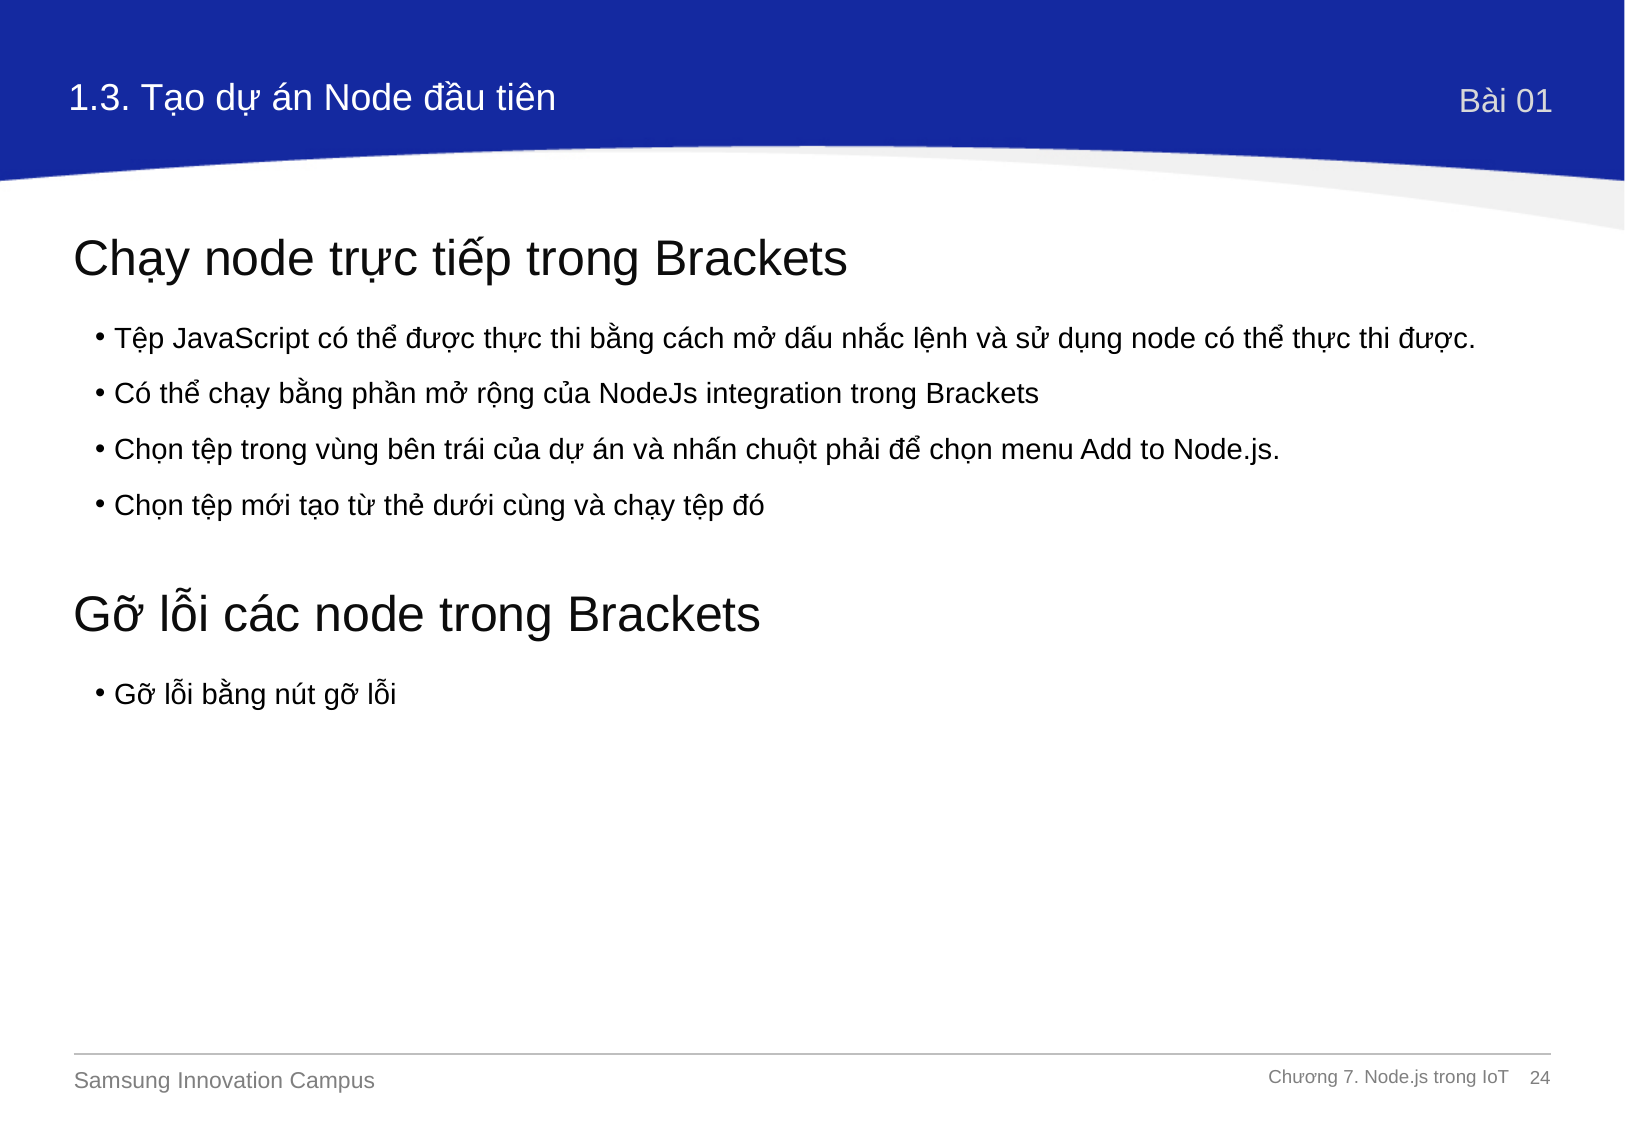

1.3. Tạo dự án Node đầu tiên
Bài 01
Chạy node trực tiếp trong Brackets
Tệp JavaScript có thể được thực thi bằng cách mở dấu nhắc lệnh và sử dụng node có thể thực thi được.
Có thể chạy bằng phần mở rộng của NodeJs integration trong Brackets
Chọn tệp trong vùng bên trái của dự án và nhấn chuột phải để chọn menu Add to Node.js.
Chọn tệp mới tạo từ thẻ dưới cùng và chạy tệp đó
Gỡ lỗi các node trong Brackets
Gỡ lỗi bằng nút gỡ lỗi